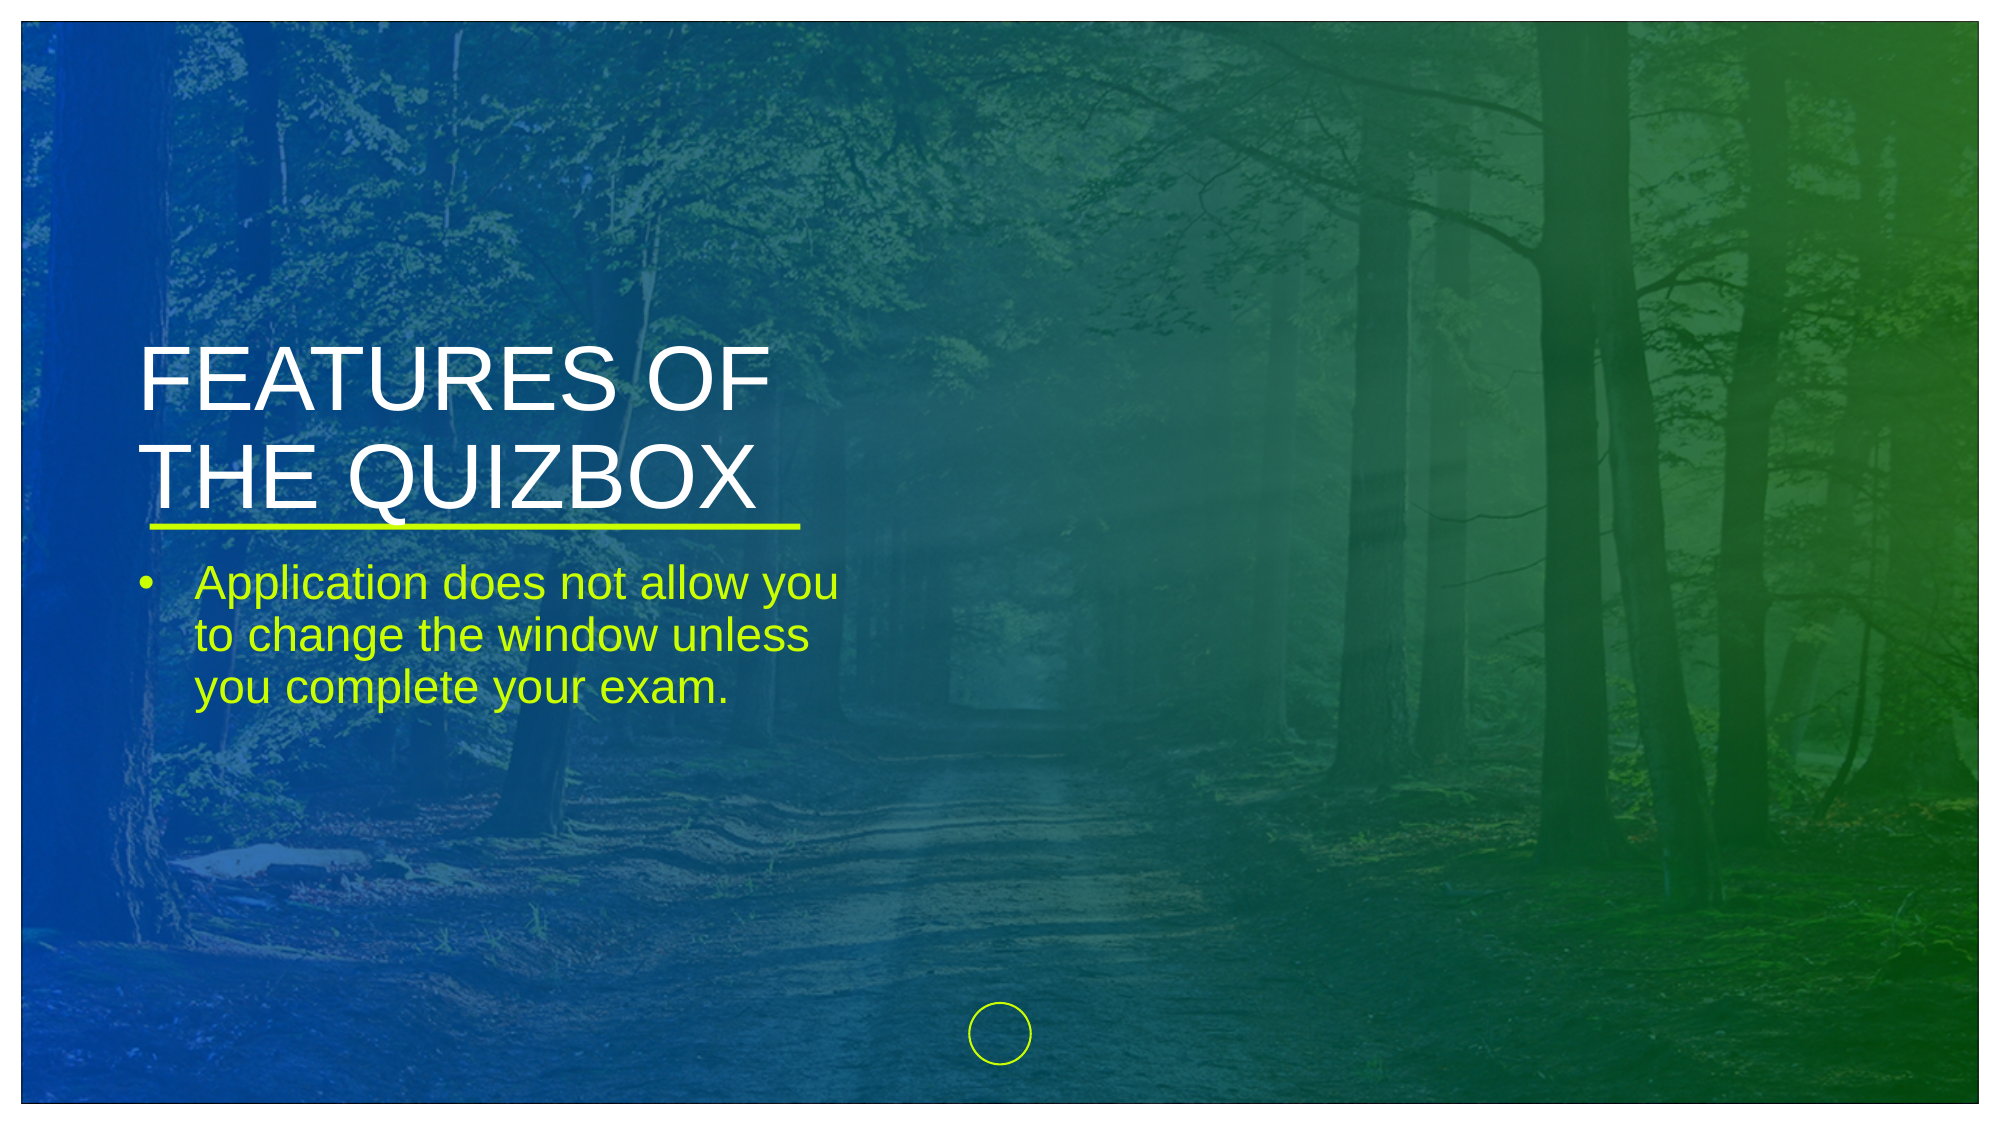

# FEATURES OF THE QUIZBOX
Application does not allow you to change the window unless you complete your exam.